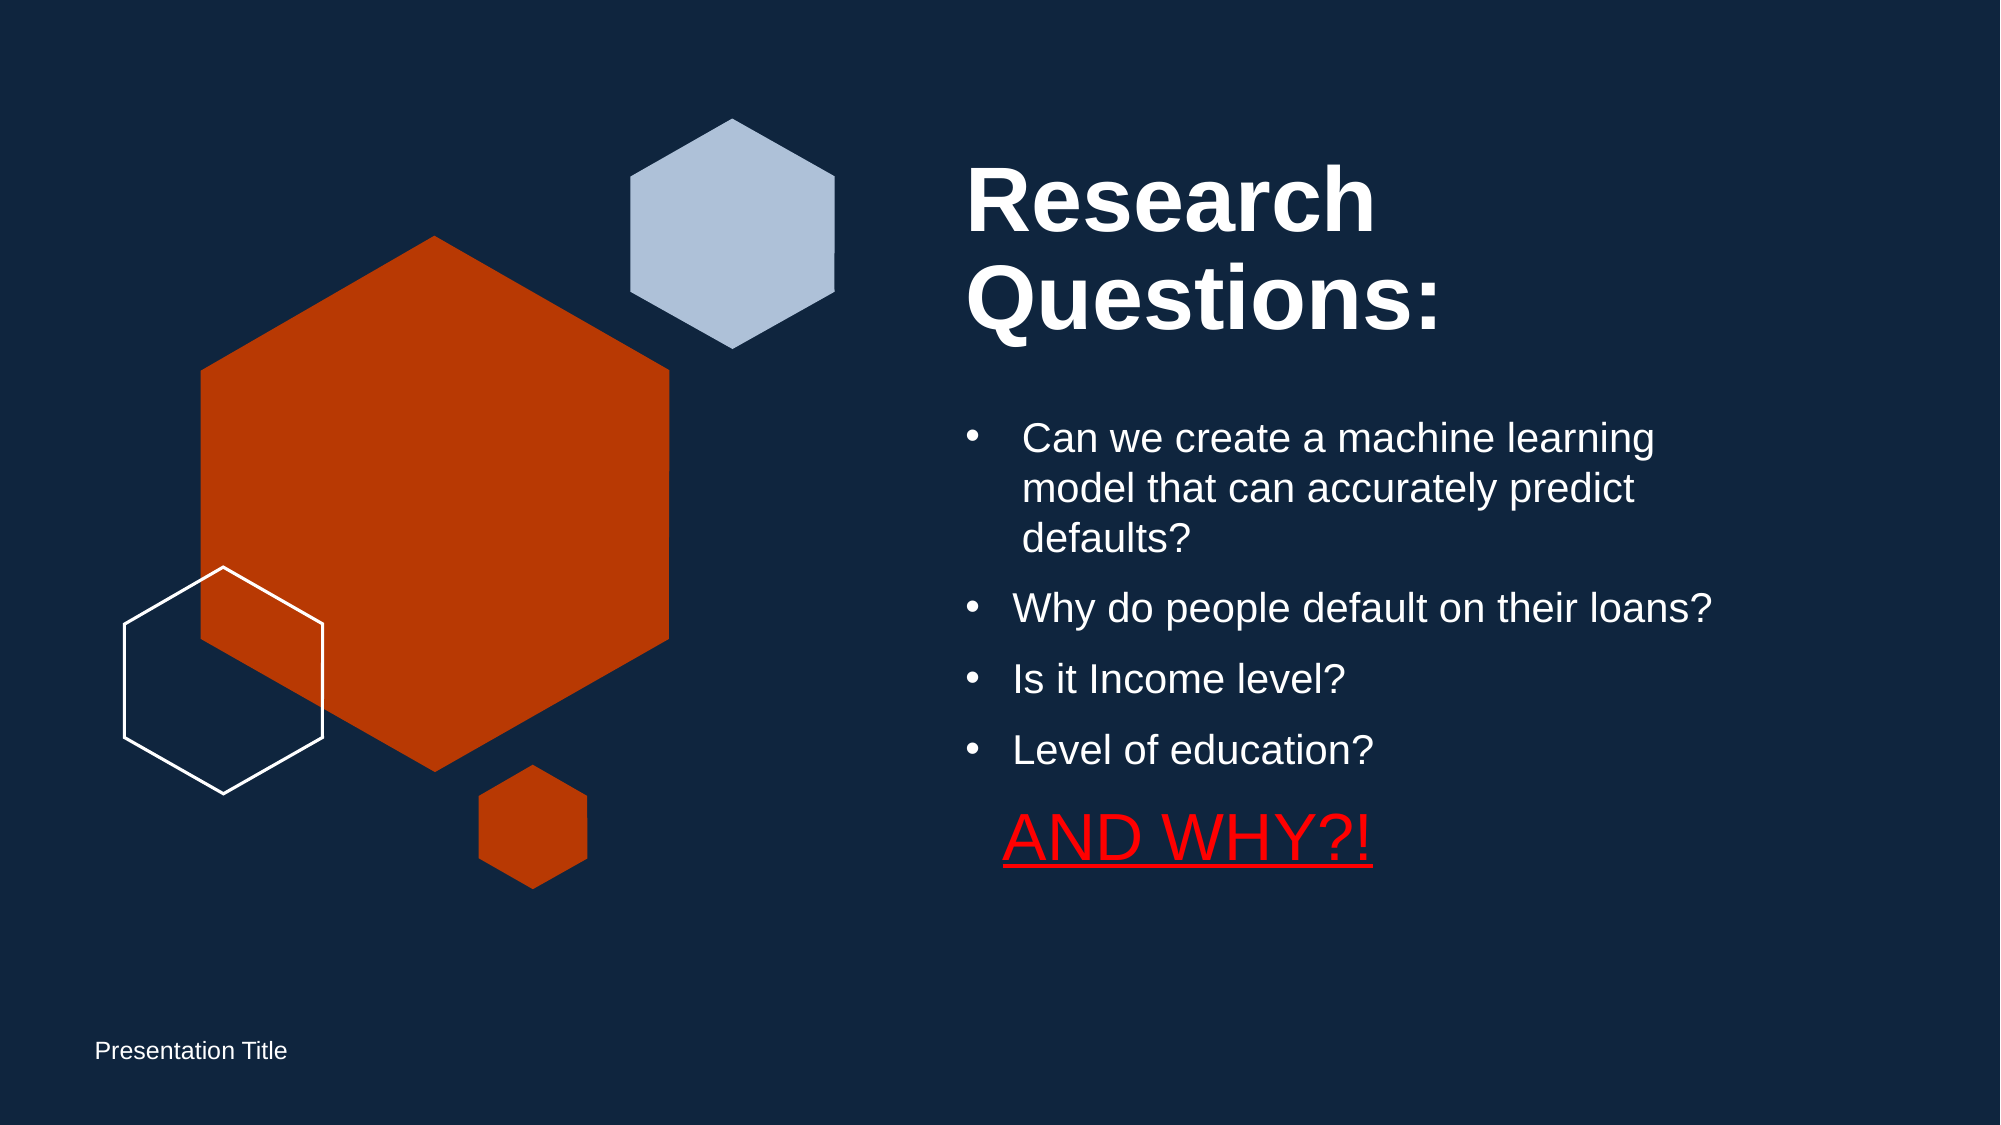

# Research Questions:
Can we create a machine learning model that can accurately predict defaults?
Why do people default on their loans?
Is it Income level?
Level of education?
  AND WHY?!

Presentation Title